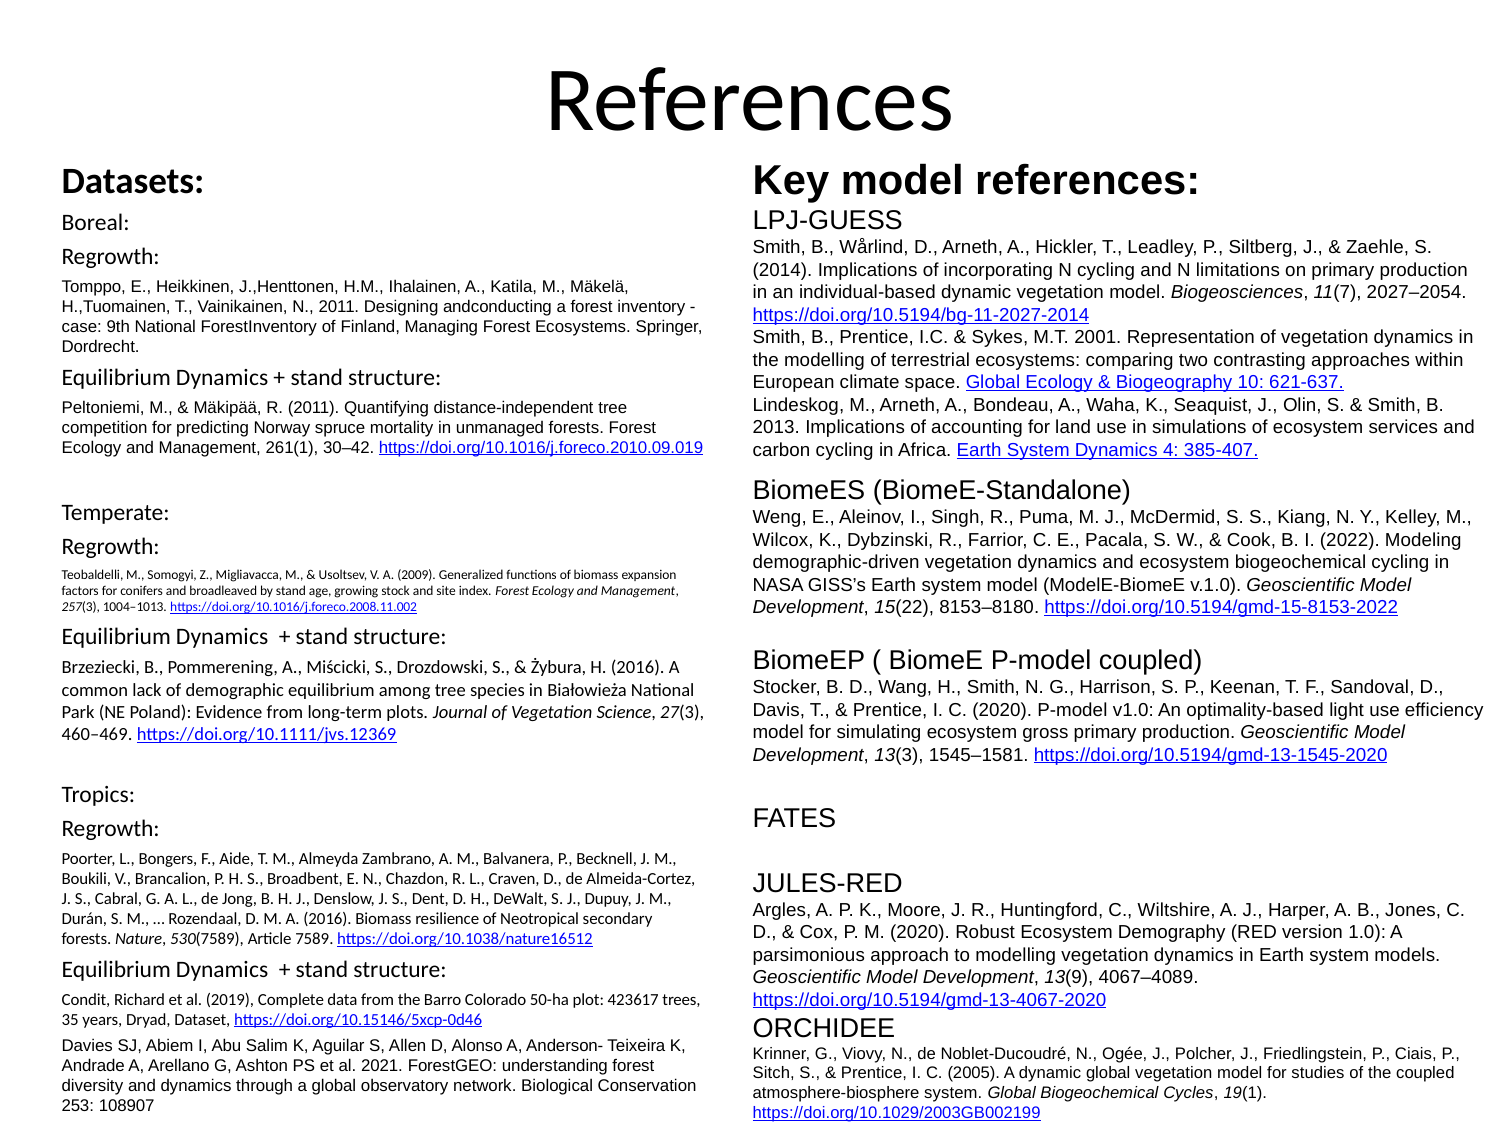

# References
Key model references:
LPJ-GUESS
Smith, B., Wårlind, D., Arneth, A., Hickler, T., Leadley, P., Siltberg, J., & Zaehle, S. (2014). Implications of incorporating N cycling and N limitations on primary production in an individual-based dynamic vegetation model. Biogeosciences, 11(7), 2027–2054. https://doi.org/10.5194/bg-11-2027-2014
Smith, B., Prentice, I.C. & Sykes, M.T. 2001. Representation of vegetation dynamics in the modelling of terrestrial ecosystems: comparing two contrasting approaches within European climate space. Global Ecology & Biogeography 10: 621-637.
Lindeskog, M., Arneth, A., Bondeau, A., Waha, K., Seaquist, J., Olin, S. & Smith, B. 2013. Implications of accounting for land use in simulations of ecosystem services and carbon cycling in Africa. Earth System Dynamics 4: 385-407.

BiomeES (BiomeE-Standalone)
Weng, E., Aleinov, I., Singh, R., Puma, M. J., McDermid, S. S., Kiang, N. Y., Kelley, M., Wilcox, K., Dybzinski, R., Farrior, C. E., Pacala, S. W., & Cook, B. I. (2022). Modeling demographic-driven vegetation dynamics and ecosystem biogeochemical cycling in NASA GISS’s Earth system model (ModelE-BiomeE v.1.0). Geoscientific Model Development, 15(22), 8153–8180. https://doi.org/10.5194/gmd-15-8153-2022

BiomeEP ( BiomeE P-model coupled)
Stocker, B. D., Wang, H., Smith, N. G., Harrison, S. P., Keenan, T. F., Sandoval, D., Davis, T., & Prentice, I. C. (2020). P-model v1.0: An optimality-based light use efficiency model for simulating ecosystem gross primary production. Geoscientific Model Development, 13(3), 1545–1581. https://doi.org/10.5194/gmd-13-1545-2020

FATES

JULES-RED
Argles, A. P. K., Moore, J. R., Huntingford, C., Wiltshire, A. J., Harper, A. B., Jones, C. D., & Cox, P. M. (2020). Robust Ecosystem Demography (RED version 1.0): A parsimonious approach to modelling vegetation dynamics in Earth system models. Geoscientific Model Development, 13(9), 4067–4089. https://doi.org/10.5194/gmd-13-4067-2020
ORCHIDEE
Krinner, G., Viovy, N., de Noblet-Ducoudré, N., Ogée, J., Polcher, J., Friedlingstein, P., Ciais, P., Sitch, S., & Prentice, I. C. (2005). A dynamic global vegetation model for studies of the coupled atmosphere-biosphere system. Global Biogeochemical Cycles, 19(1). https://doi.org/10.1029/2003GB002199
Naudts, K., Ryder, J., McGrath, M. J., Otto, J., Chen, Y., Valade, A., Bellasen, V., Berhongaray, G., Bönisch, G., Campioli, M., Ghattas, J., De Groote, T., Haverd, V., Kattge, J., MacBean, N., Maignan, F., Merilä, P., Penuelas, J., Peylin, P., … Luyssaert, S. (2015). A vertically discretised canopy description for ORCHIDEE (SVN r2290) and the modifications to the energy, water and carbon fluxes. Geoscientific Model Development, 8(7), 2035–2065. https://doi.org/10.5194/gmd-8-2035-2015
Vuichard, N., Messina, P., Luyssaert, S., Guenet, B., Zaehle, S., Ghattas, J., Bastrikov, V., & Peylin, P. (2019). Accounting for carbon and nitrogen interactions in the global terrestrial ecosystem model ORCHIDEE (trunk version, rev 4999): Multi-scale evaluation of gross primary production. Geoscientific Model Development, 12(11), 4751–4779. https://doi.org/10.5194/gmd-12-4751-2019
CABLE-POP
Datasets:
Boreal:
Regrowth:
Tomppo, E., Heikkinen, J.,Henttonen, H.M., Ihalainen, A., Katila, M., Mäkelä, H.,Tuomainen, T., Vainikainen, N., 2011. Designing andconducting a forest inventory - case: 9th National ForestInventory of Finland, Managing Forest Ecosystems. Springer, Dordrecht.
Equilibrium Dynamics + stand structure:
Peltoniemi, M., & Mäkipää, R. (2011). Quantifying distance-independent tree competition for predicting Norway spruce mortality in unmanaged forests. Forest Ecology and Management, 261(1), 30–42. https://doi.org/10.1016/j.foreco.2010.09.019

Temperate:
Regrowth:
Teobaldelli, M., Somogyi, Z., Migliavacca, M., & Usoltsev, V. A. (2009). Generalized functions of biomass expansion factors for conifers and broadleaved by stand age, growing stock and site index. Forest Ecology and Management, 257(3), 1004–1013. https://doi.org/10.1016/j.foreco.2008.11.002
Equilibrium Dynamics  + stand structure:
Brzeziecki, B., Pommerening, A., Miścicki, S., Drozdowski, S., & Żybura, H. (2016). A common lack of demographic equilibrium among tree species in Białowieża National Park (NE Poland): Evidence from long-term plots. Journal of Vegetation Science, 27(3), 460–469. https://doi.org/10.1111/jvs.12369

Tropics:
Regrowth:
Poorter, L., Bongers, F., Aide, T. M., Almeyda Zambrano, A. M., Balvanera, P., Becknell, J. M., Boukili, V., Brancalion, P. H. S., Broadbent, E. N., Chazdon, R. L., Craven, D., de Almeida-Cortez, J. S., Cabral, G. A. L., de Jong, B. H. J., Denslow, J. S., Dent, D. H., DeWalt, S. J., Dupuy, J. M., Durán, S. M., … Rozendaal, D. M. A. (2016). Biomass resilience of Neotropical secondary forests. Nature, 530(7589), Article 7589. https://doi.org/10.1038/nature16512
Equilibrium Dynamics  + stand structure:
Condit, Richard et al. (2019), Complete data from the Barro Colorado 50-ha plot: 423617 trees, 35 years, Dryad, Dataset, https://doi.org/10.15146/5xcp-0d46
Davies SJ, Abiem I, Abu Salim K, Aguilar S, Allen D, Alonso A, Anderson- Teixeira K, Andrade A, Arellano G, Ashton PS et al. 2021. ForestGEO: understanding forest diversity and dynamics through a global observatory network. Biological Conservation 253: 108907